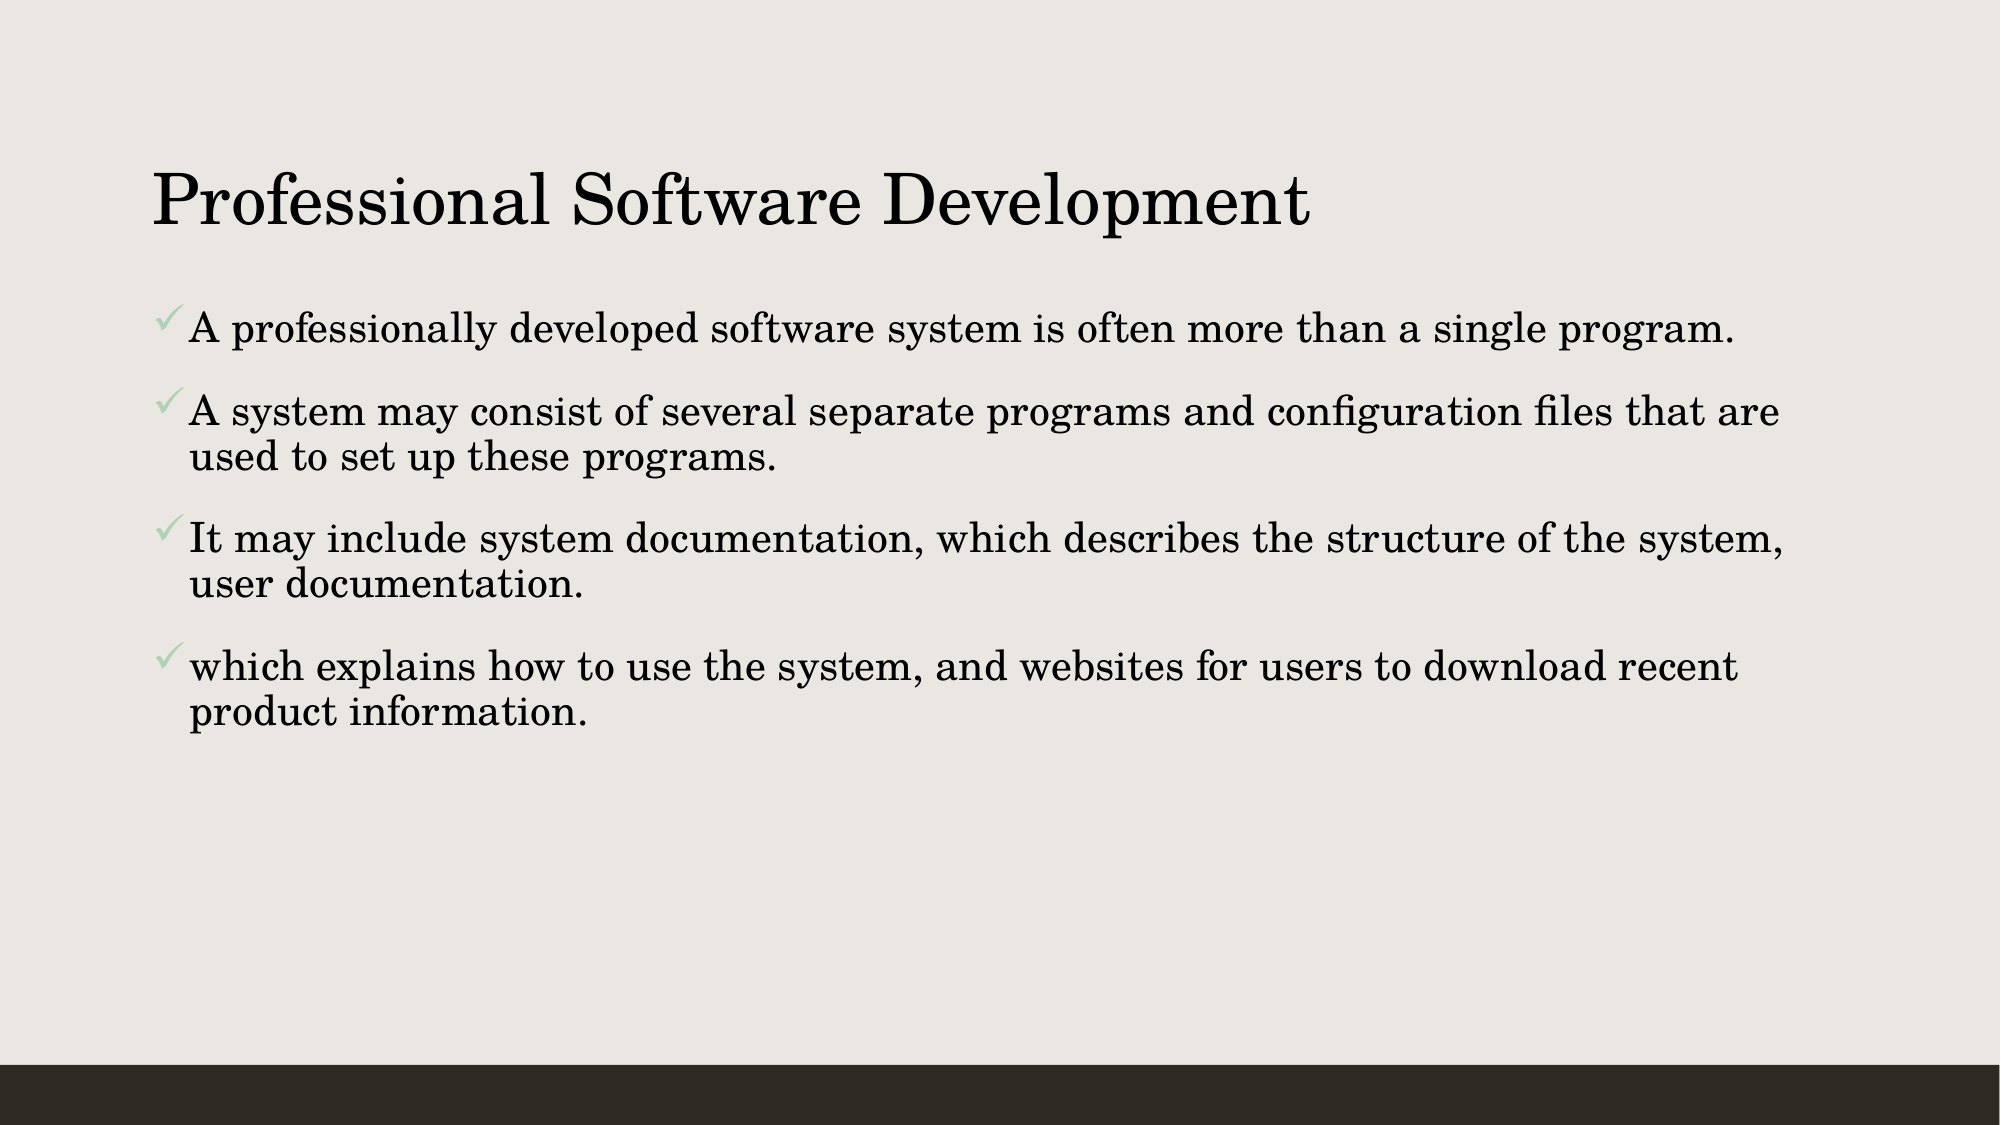

# Professional Software Development
A professionally developed software system is often more than a single program.
A system may consist of several separate programs and configuration files that are used to set up these programs.
It may include system documentation, which describes the structure of the system, user documentation.
which explains how to use the system, and websites for users to download recent product information.